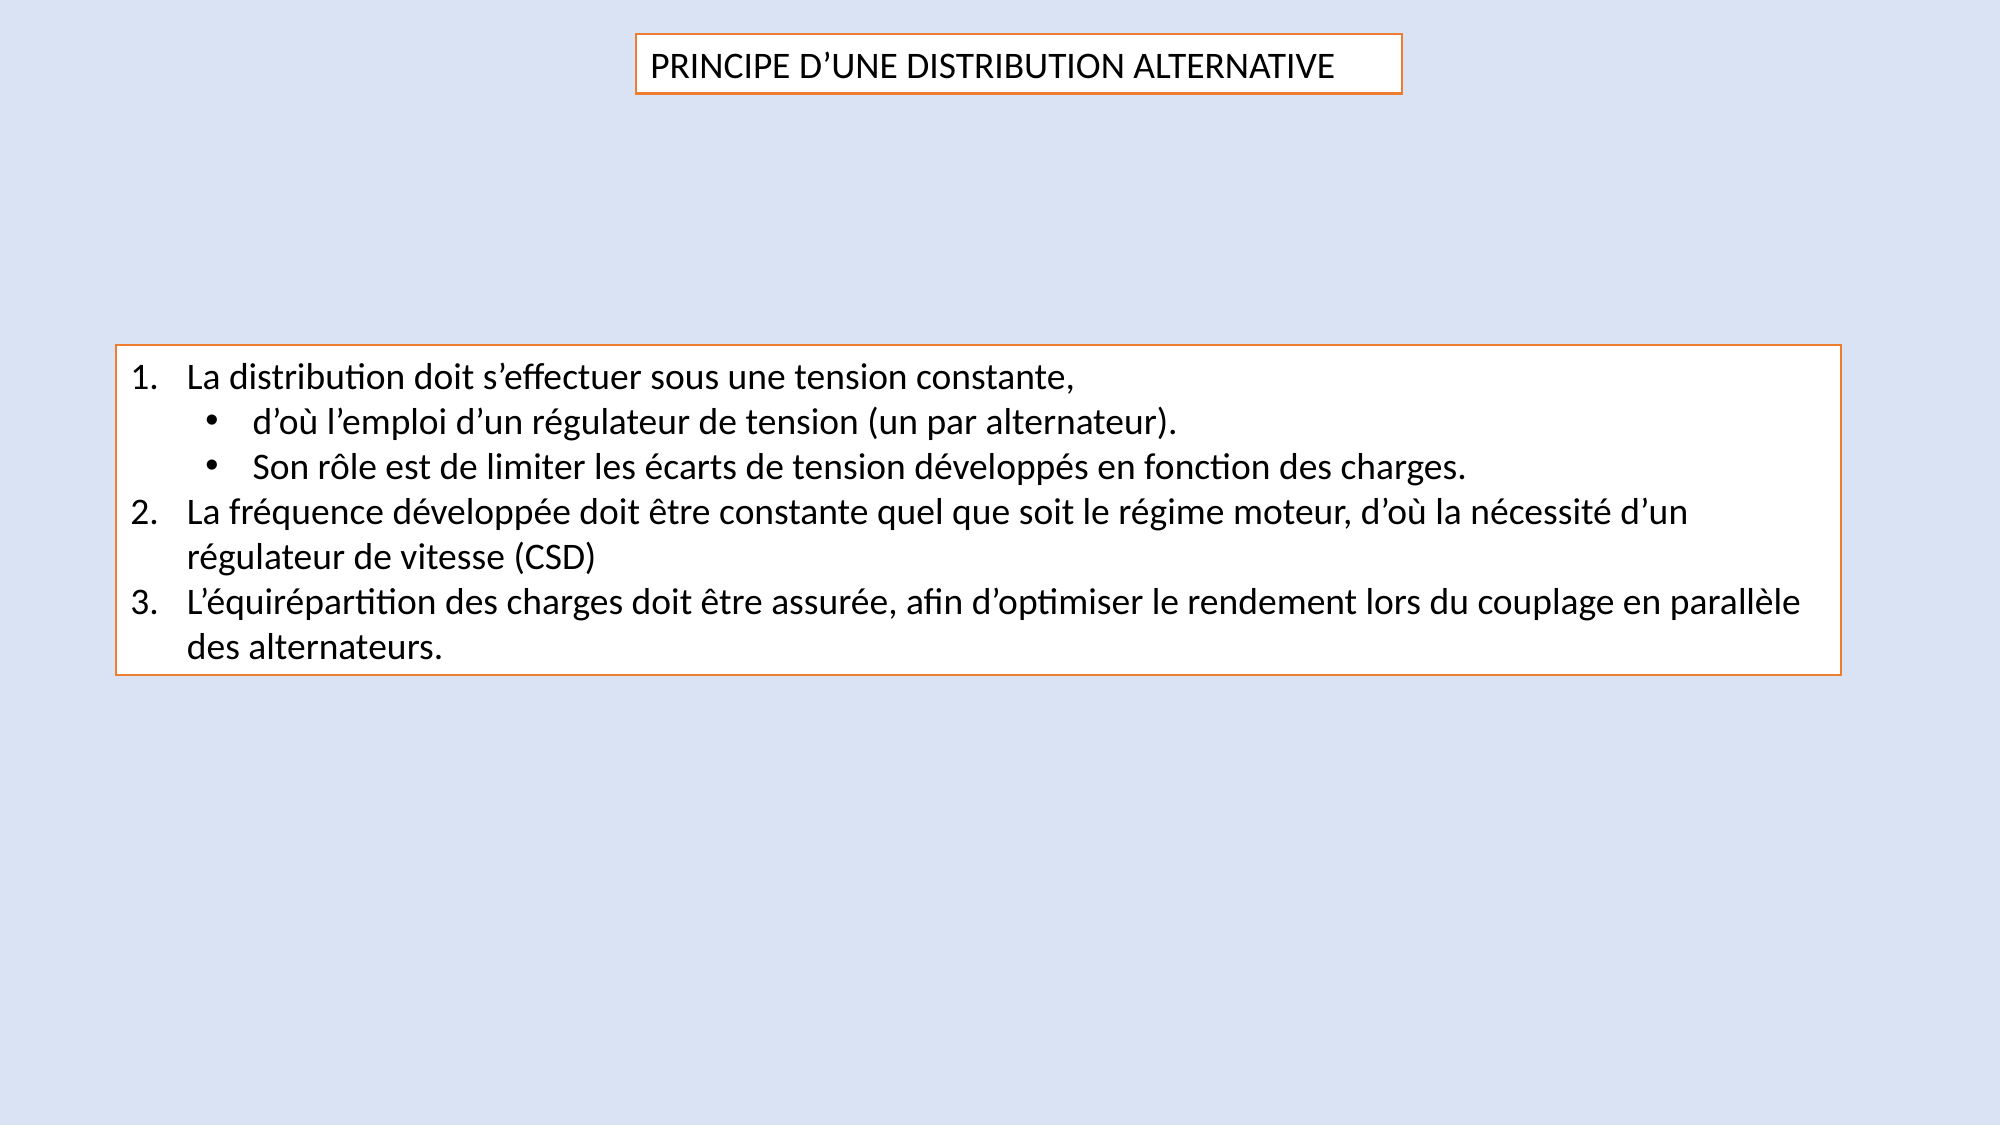

PRINCIPE D’UNE DISTRIBUTION ALTERNATIVE
La distribution doit s’effectuer sous une tension constante,
d’où l’emploi d’un régulateur de tension (un par alternateur).
Son rôle est de limiter les écarts de tension développés en fonction des charges.
La fréquence développée doit être constante quel que soit le régime moteur, d’où la nécessité d’un régulateur de vitesse (CSD)
L’équirépartition des charges doit être assurée, afin d’optimiser le rendement lors du couplage en parallèle des alternateurs.